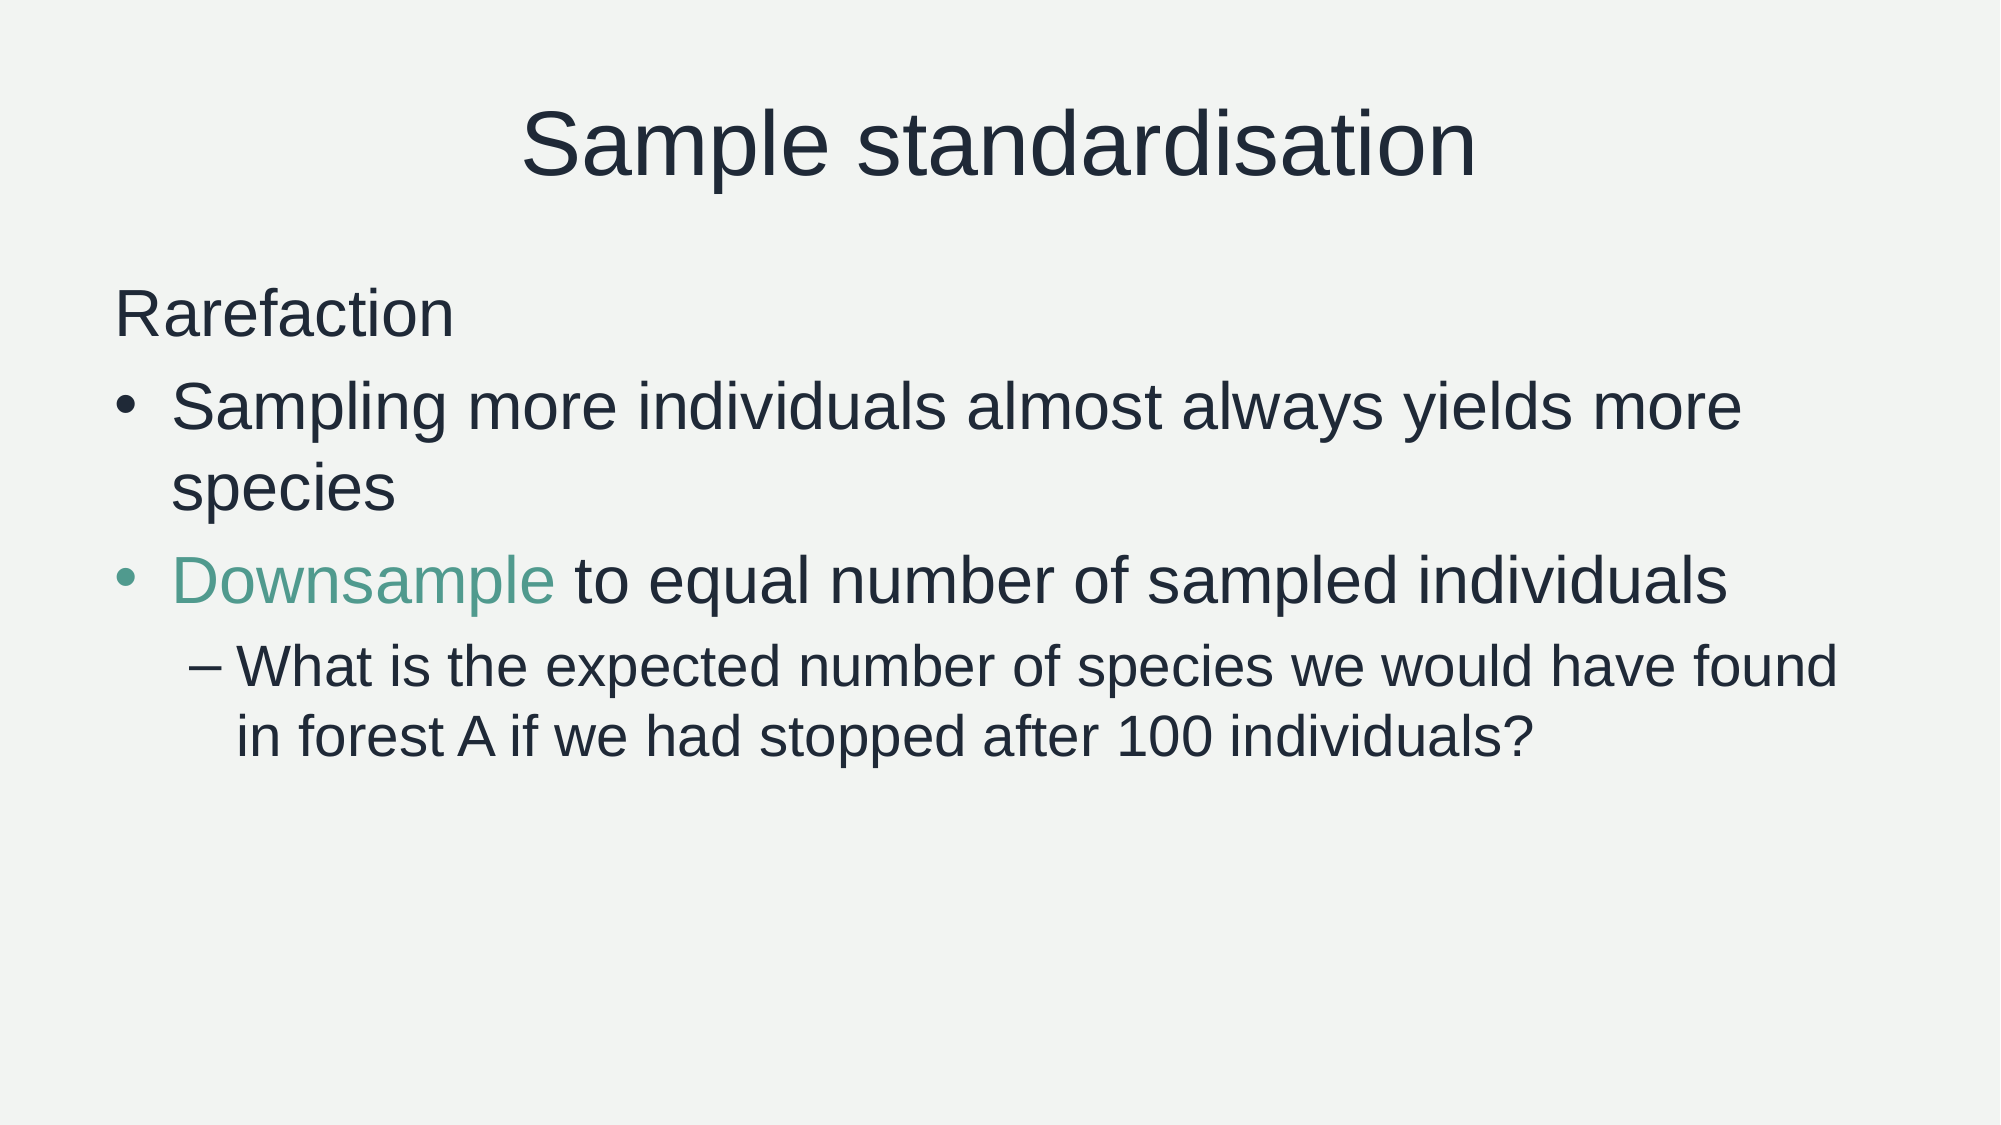

# Sample standardisation
Rarefaction
Sampling more individuals almost always yields more species
Downsample to equal number of sampled individuals
What is the expected number of species we would have found in forest A if we had stopped after 100 individuals?